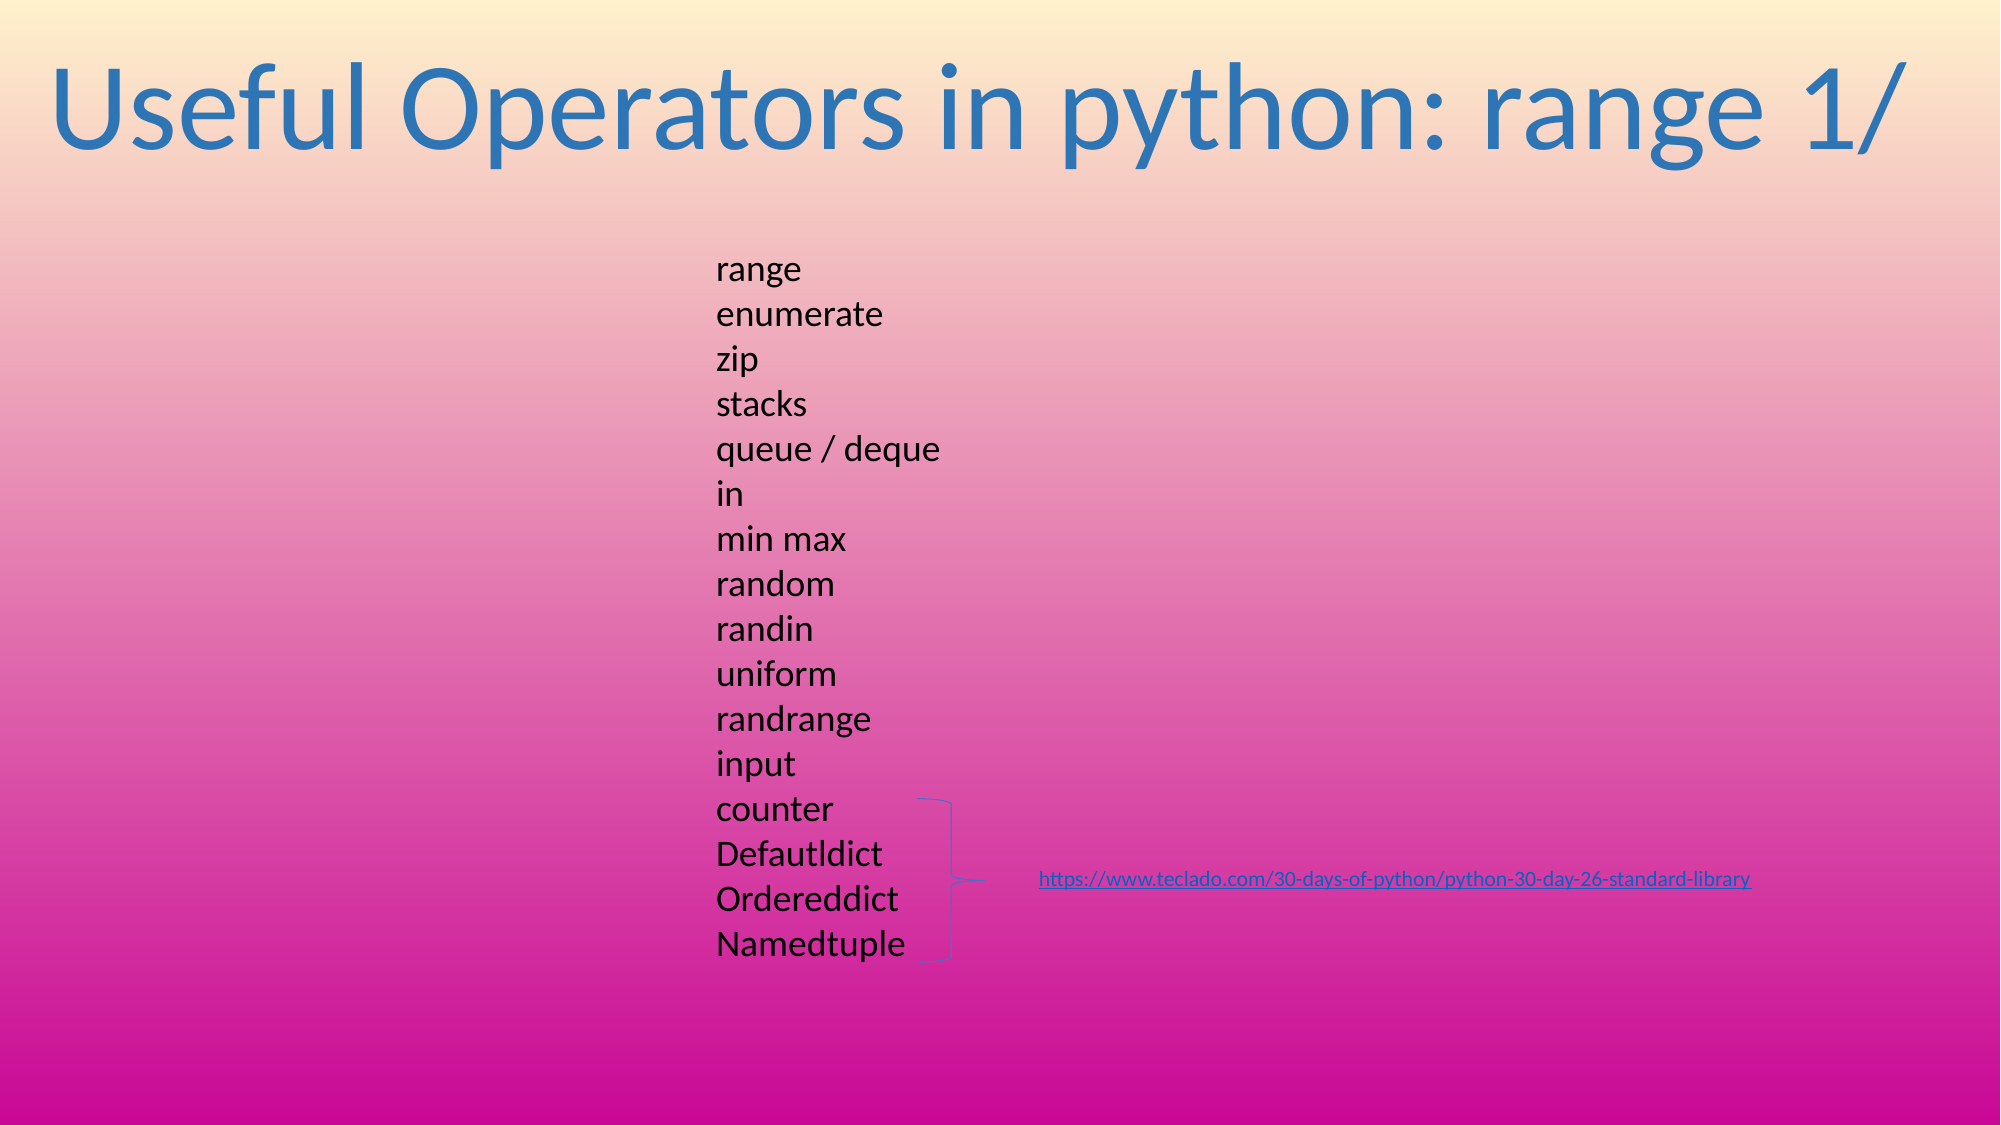

Useful Operators in python: range 1/

range
enumerate
zip
stacks
queue / deque
in
min max
random
randin
uniform
randrange
input
counter
Defautldict
Ordereddict
Namedtuple

# Useful Operators in python

https://www.teclado.com/30-days-of-python/python-30-day-26-standard-library

92